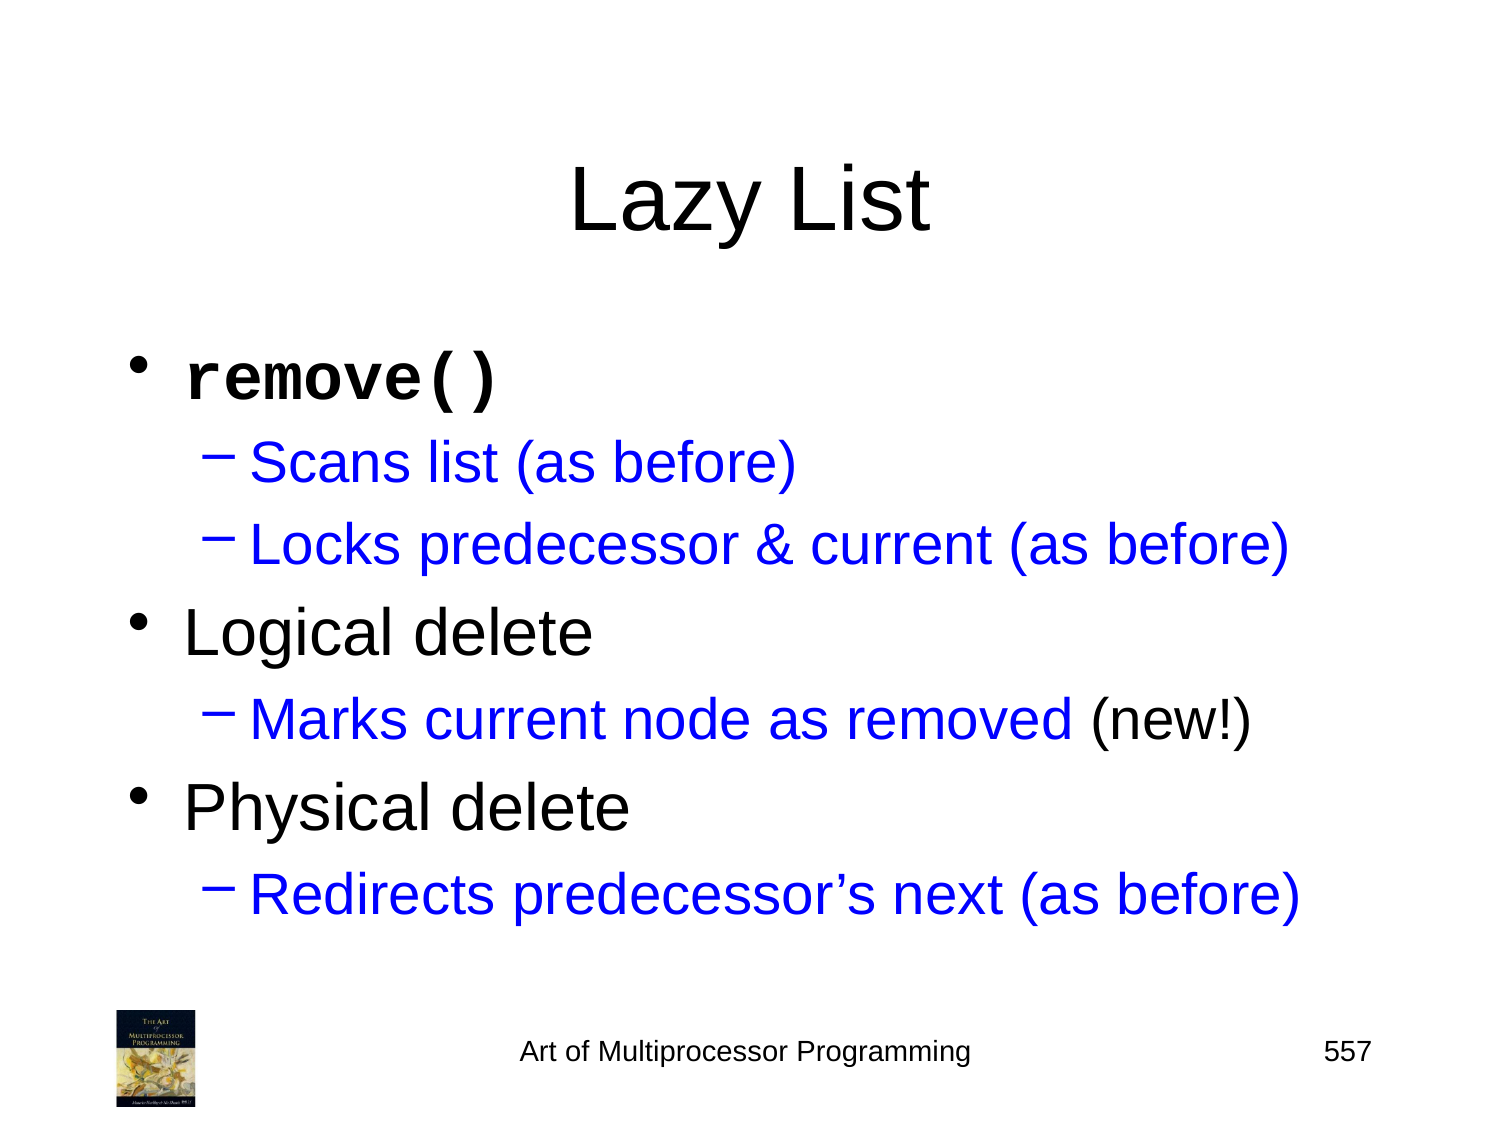

# Lazy List
remove()
Scans list (as before)
Locks predecessor & current (as before)
Logical delete
Marks current node as removed (new!)
Physical delete
Redirects predecessor’s next (as before)
Art of Multiprocessor Programming
557